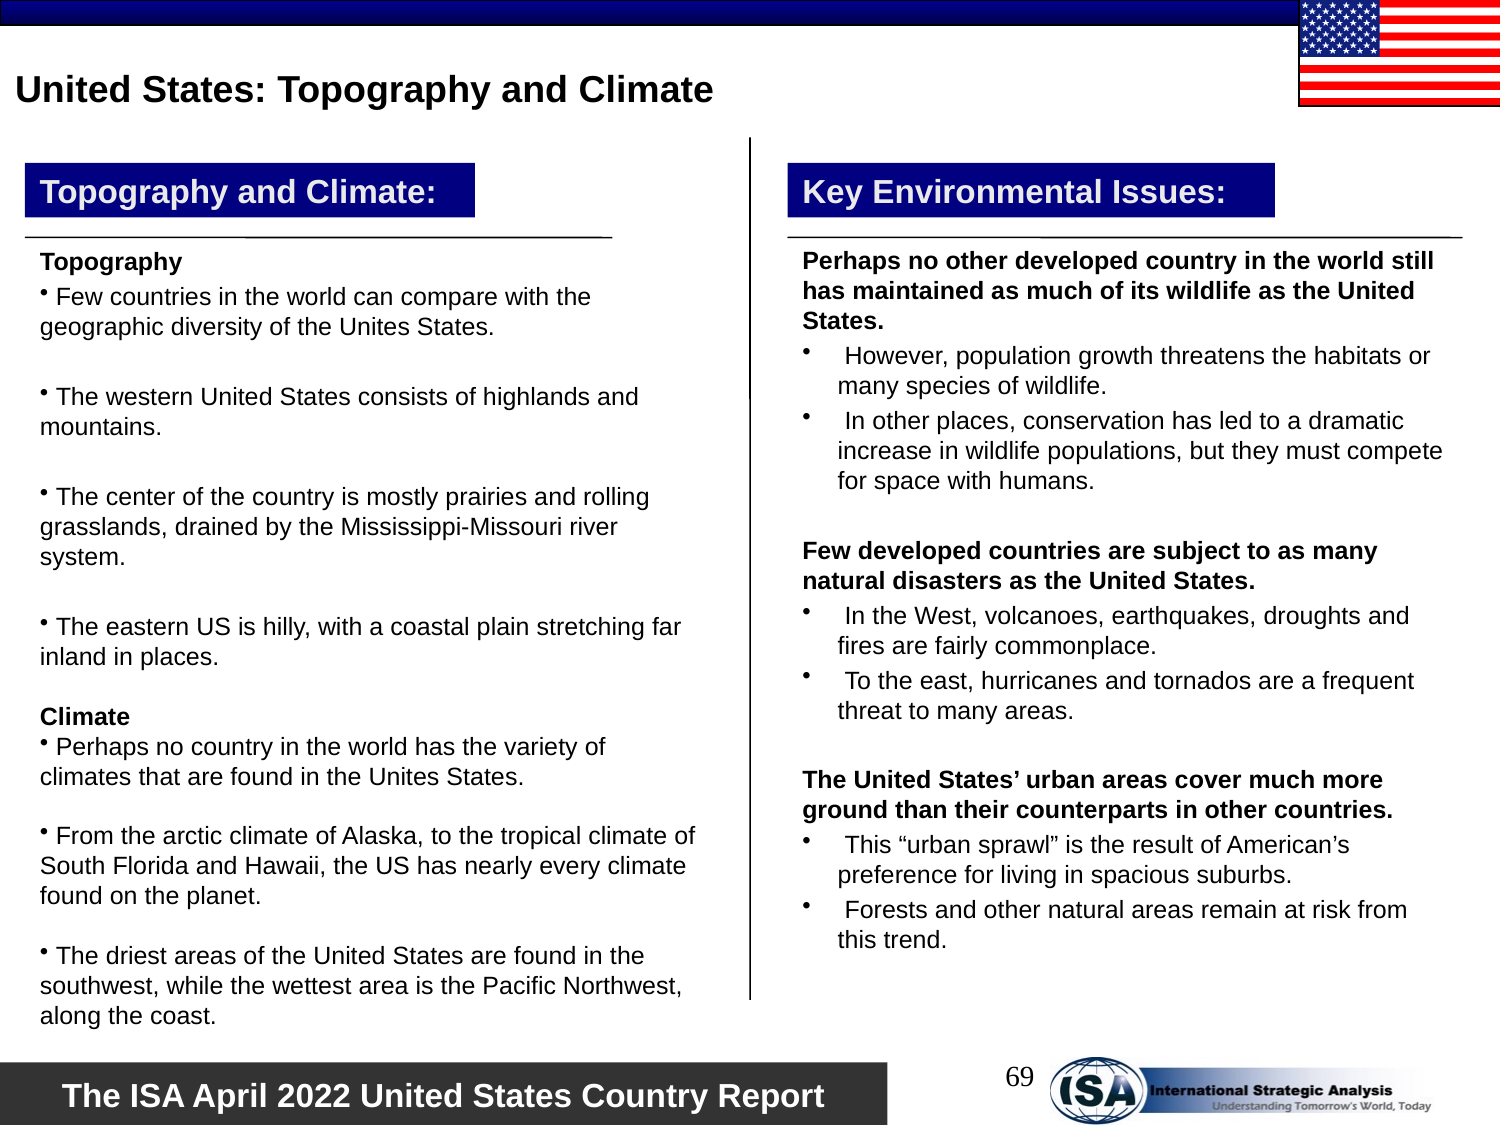

# United States: Topography and Climate

Topography and Climate:
Key Environmental Issues:

Perhaps no other developed country in the world still has maintained as much of its wildlife as the United States.
 However, population growth threatens the habitats or many species of wildlife.
 In other places, conservation has led to a dramatic increase in wildlife populations, but they must compete for space with humans.

Few developed countries are subject to as many natural disasters as the United States.
 In the West, volcanoes, earthquakes, droughts and fires are fairly commonplace.
 To the east, hurricanes and tornados are a frequent threat to many areas.

The United States’ urban areas cover much more ground than their counterparts in other countries.
 This “urban sprawl” is the result of American’s preference for living in spacious suburbs.
 Forests and other natural areas remain at risk from this trend.

Topography
 Few countries in the world can compare with the geographic diversity of the Unites States.

 The western United States consists of highlands and mountains.

 The center of the country is mostly prairies and rolling grasslands, drained by the Mississippi-Missouri river system.

 The eastern US is hilly, with a coastal plain stretching far inland in places.

Climate
 Perhaps no country in the world has the variety of climates that are found in the Unites States.

 From the arctic climate of Alaska, to the tropical climate of South Florida and Hawaii, the US has nearly every climate found on the planet.

 The driest areas of the United States are found in the southwest, while the wettest area is the Pacific Northwest, along the coast.

69